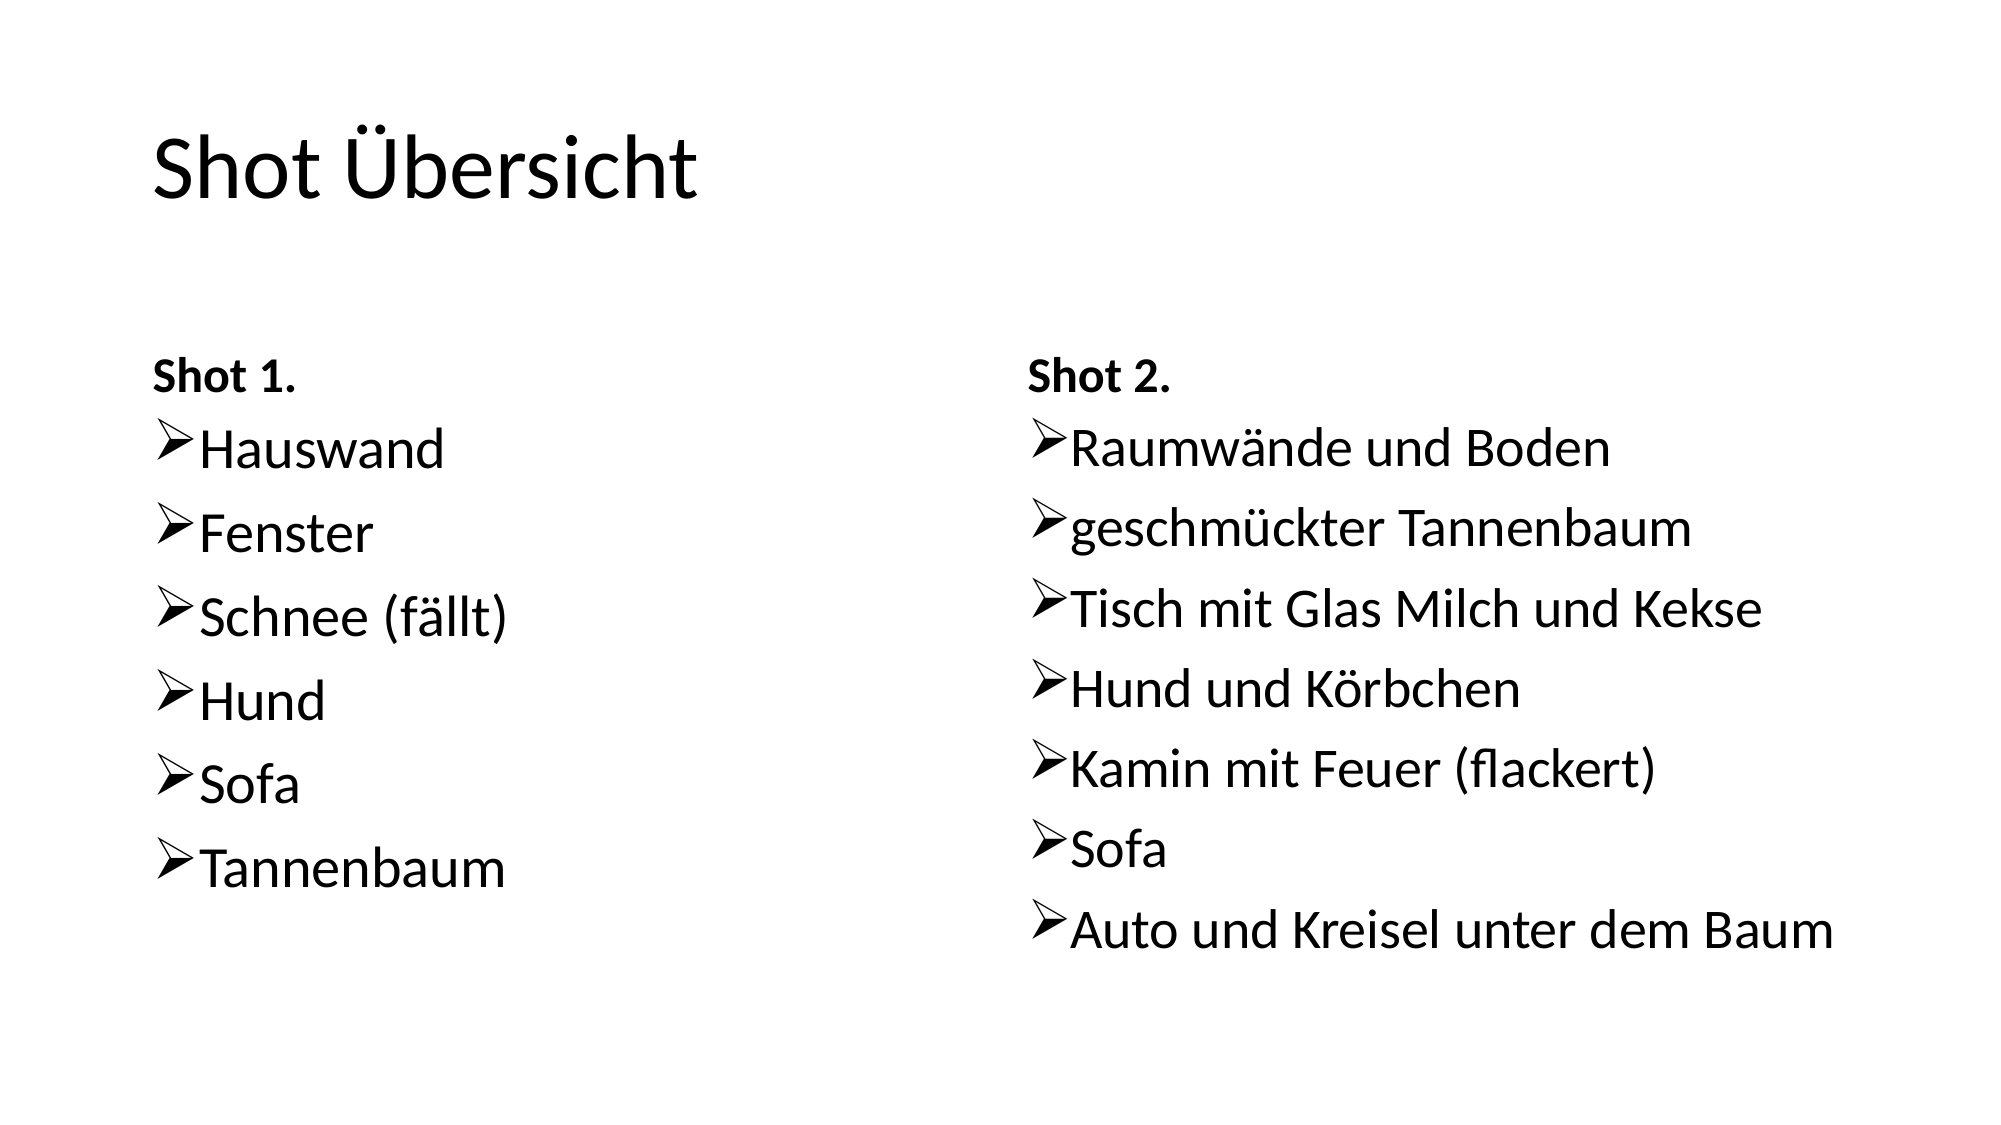

# Shot Übersicht
Shot 1.
Shot 2.
Hauswand
Fenster
Schnee (fällt)
Hund
Sofa
Tannenbaum

Raumwände und Boden
geschmückter Tannenbaum
Tisch mit Glas Milch und Kekse
Hund und Körbchen
Kamin mit Feuer (flackert)
Sofa
Auto und Kreisel unter dem Baum